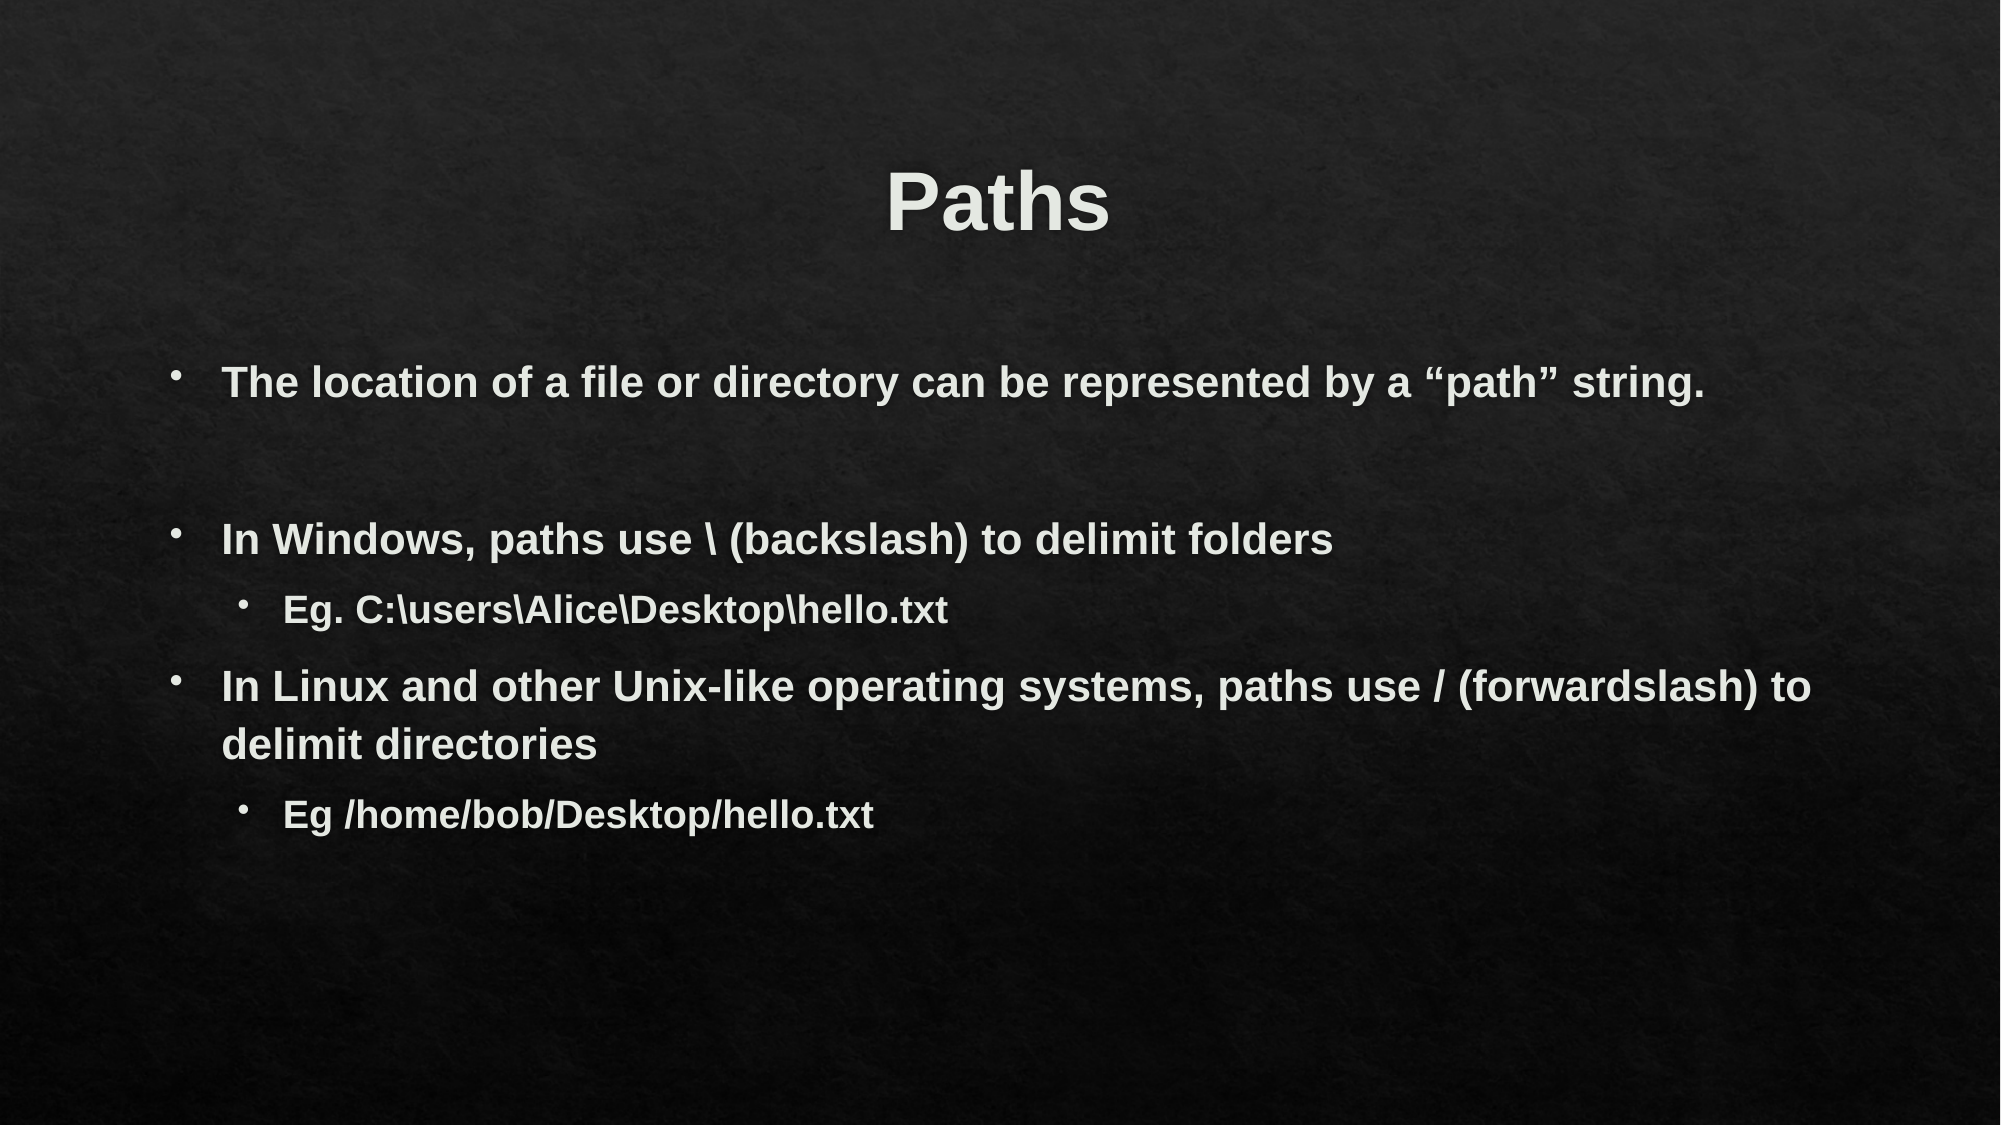

# Paths
The location of a file or directory can be represented by a “path” string.

In Windows, paths use \ (backslash) to delimit folders
Eg. C:\users\Alice\Desktop\hello.txt
In Linux and other Unix-like operating systems, paths use / (forwardslash) to delimit directories
Eg /home/bob/Desktop/hello.txt